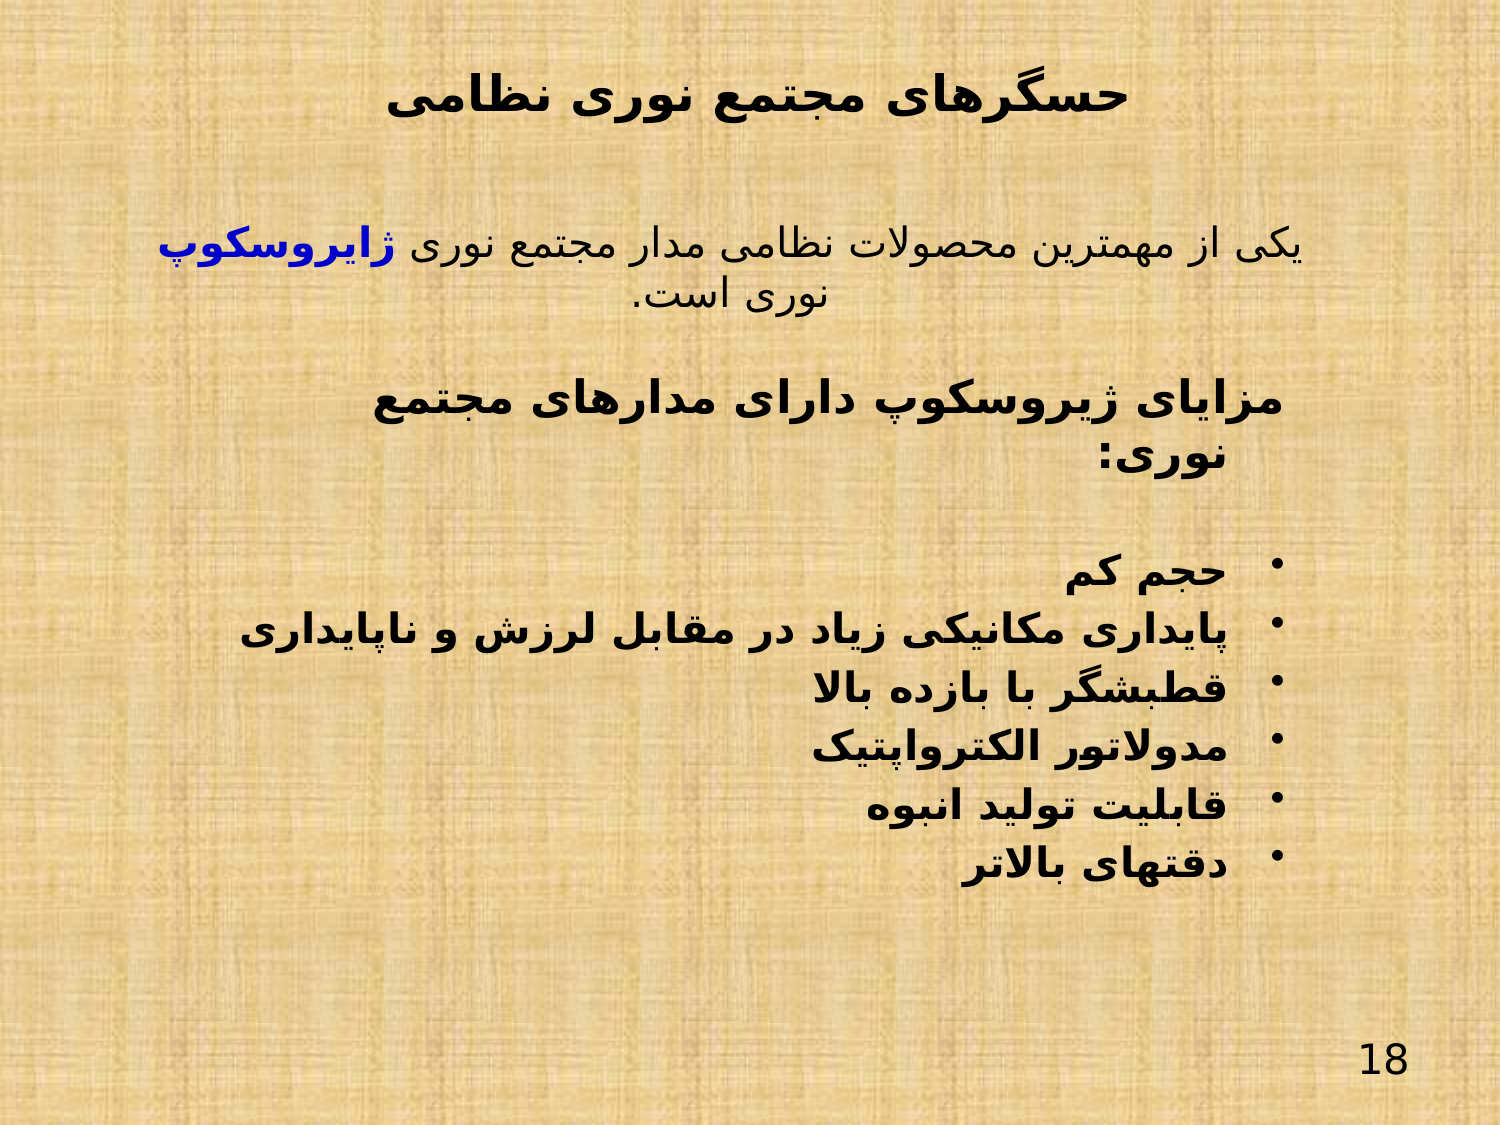

# حسگرهای مجتمع نوری نظامی
یکی از مهمترین محصولات نظامی مدار مجتمع نوری ژایروسکوپ نوری است.
مزایای ژیروسکوپ دارای مدارهای مجتمع نوری:

حجم کم
پایداری مکانیکی زیاد در مقابل لرزش و ناپایداری
قطبشگر با بازده بالا
مدولاتور الکترواپتیک
قابلیت تولید انبوه
دقتهای بالاتر

18